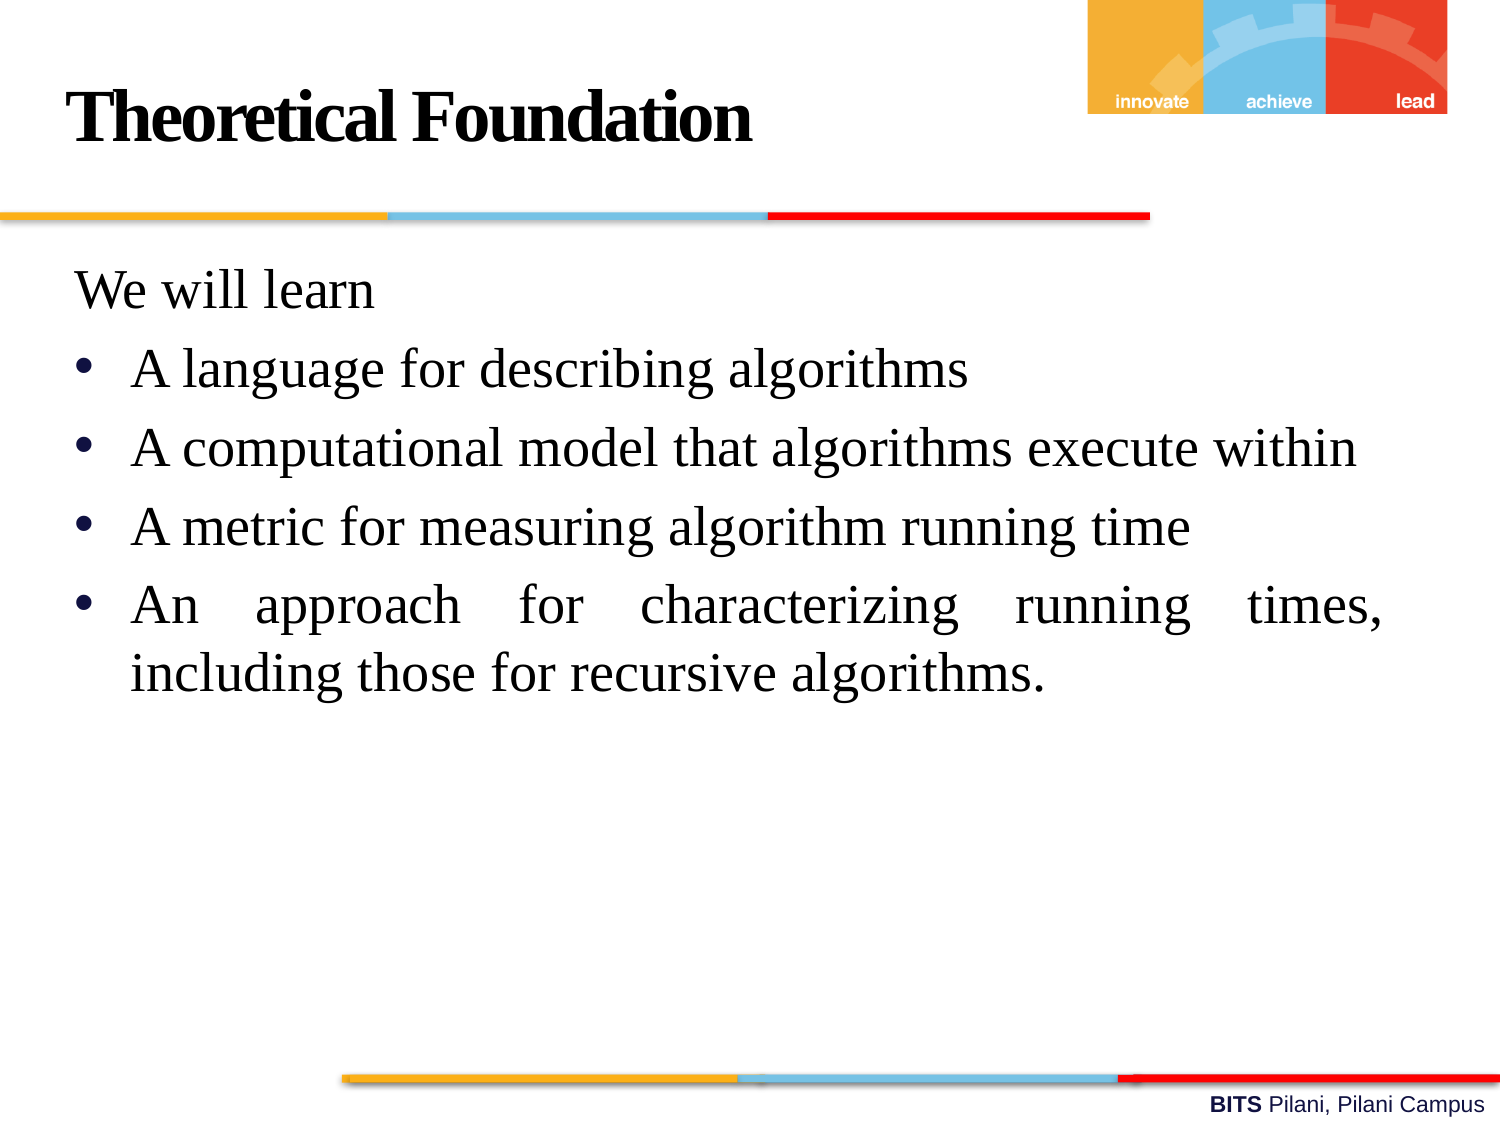

Theoretical Foundation
We will learn
A language for describing algorithms
A computational model that algorithms execute within
A metric for measuring algorithm running time
An approach for characterizing running times, including those for recursive algorithms.